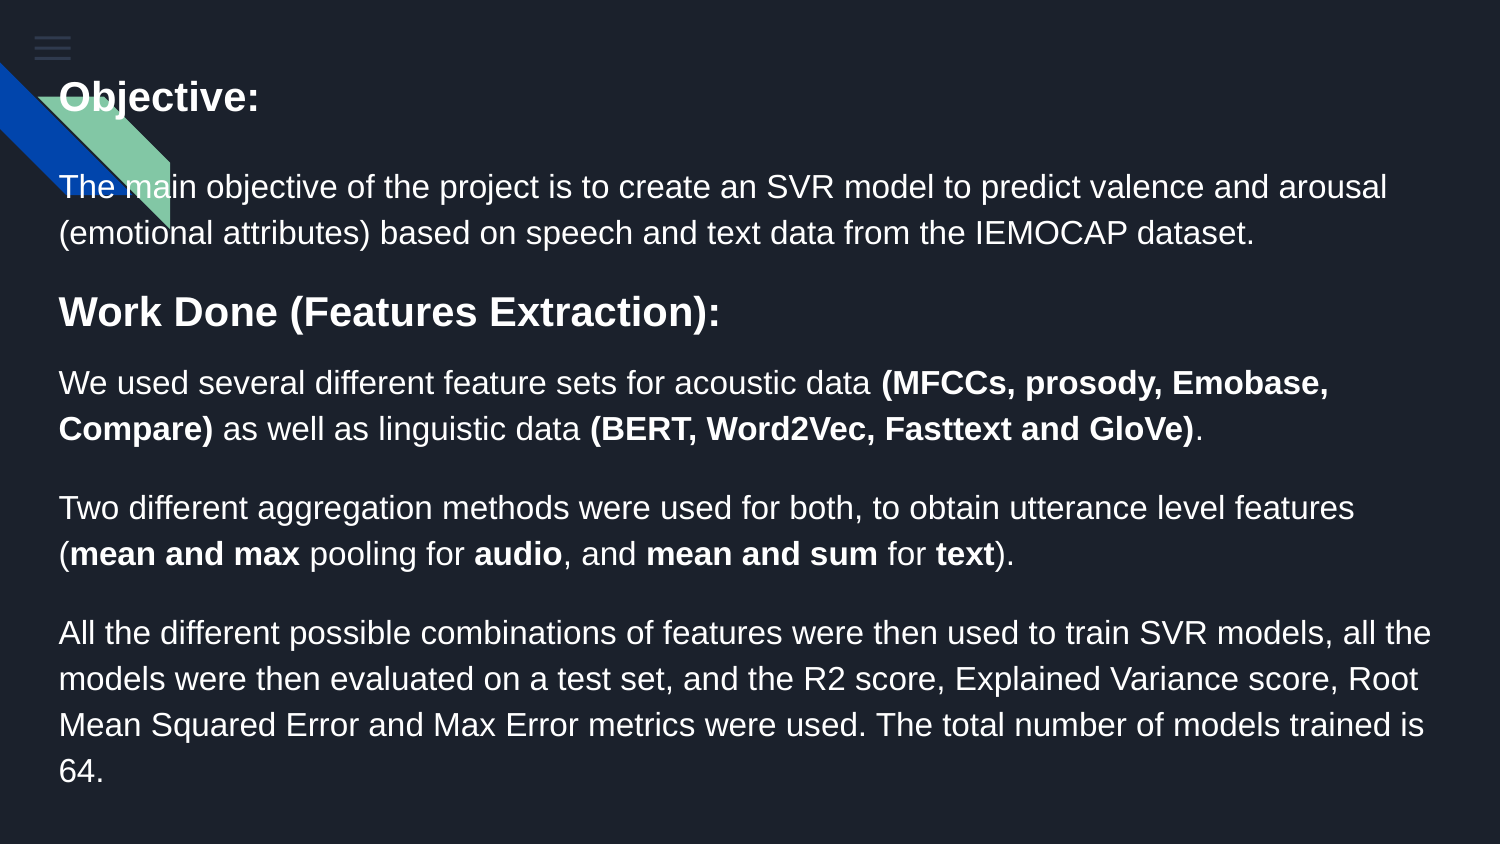

Objective:

The main objective of the project is to create an SVR model to predict valence and arousal (emotional attributes) based on speech and text data from the IEMOCAP dataset.
Work Done (Features Extraction):
We used several different feature sets for acoustic data (MFCCs, prosody, Emobase, Compare) as well as linguistic data (BERT, Word2Vec, Fasttext and GloVe).
Two different aggregation methods were used for both, to obtain utterance level features (mean and max pooling for audio, and mean and sum for text).
All the different possible combinations of features were then used to train SVR models, all the models were then evaluated on a test set, and the R2 score, Explained Variance score, Root Mean Squared Error and Max Error metrics were used. The total number of models trained is 64.